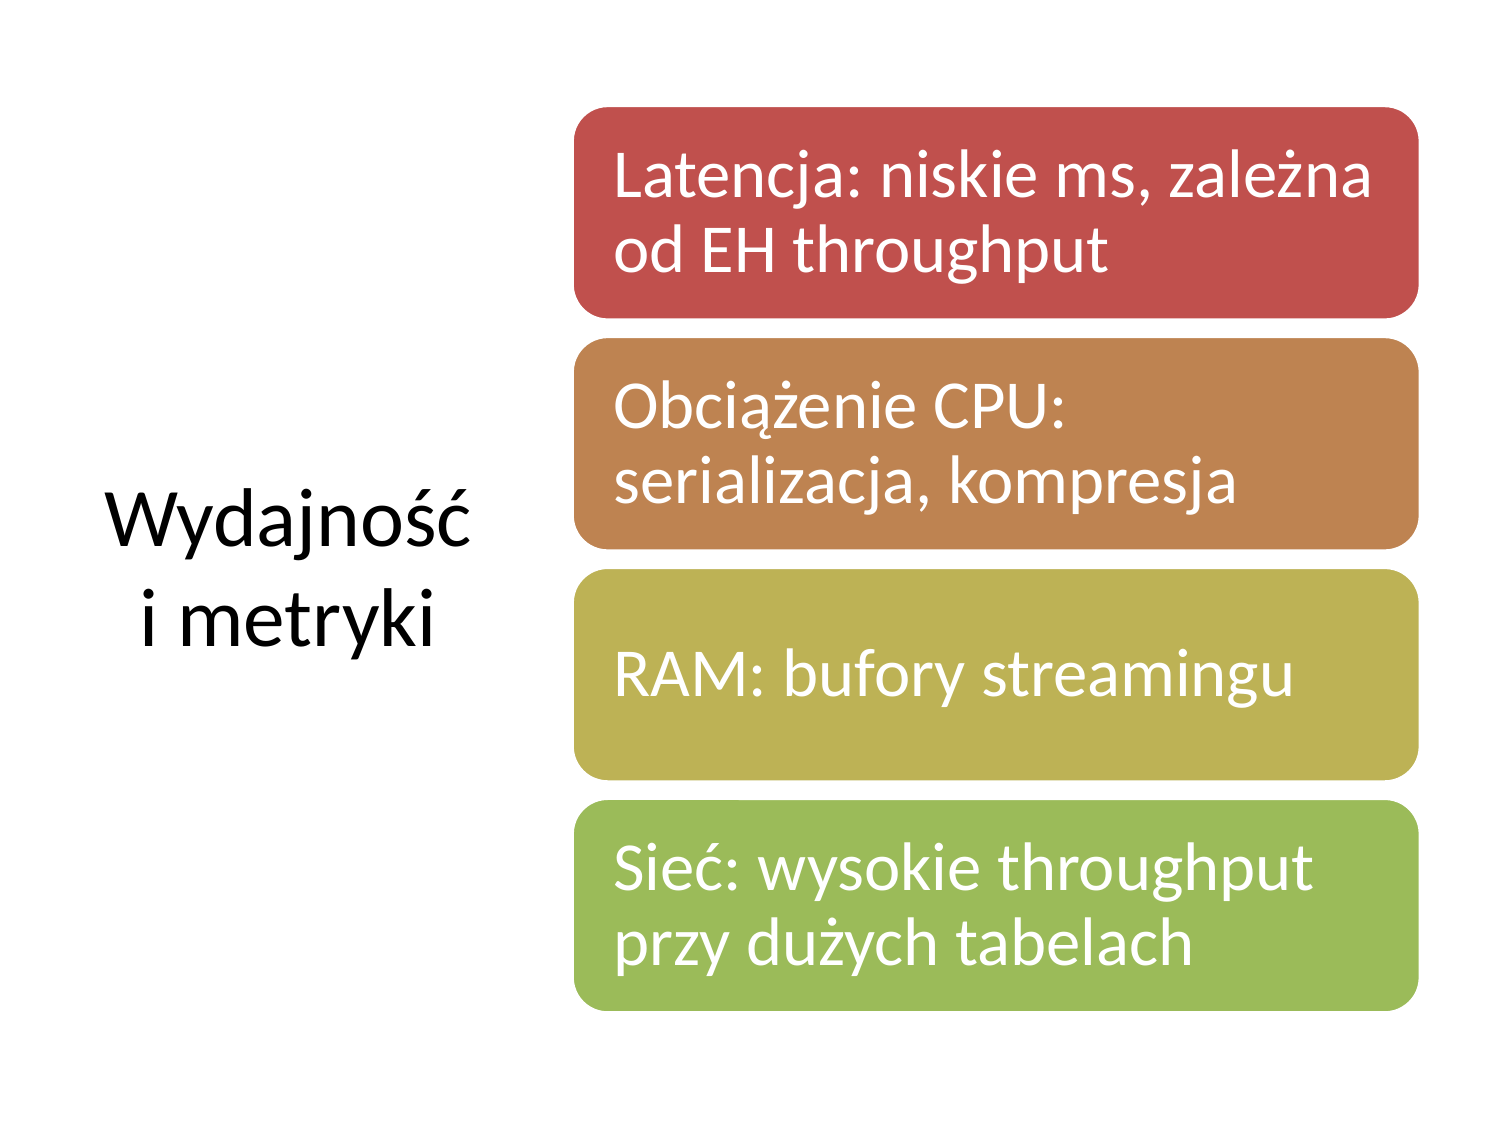

Latencja: niskie ms, zależna od EH throughput
Obciążenie CPU: serializacja, kompresja
RAM: bufory streamingu
Sieć: wysokie throughput przy dużych tabelach
# Wydajność i metryki